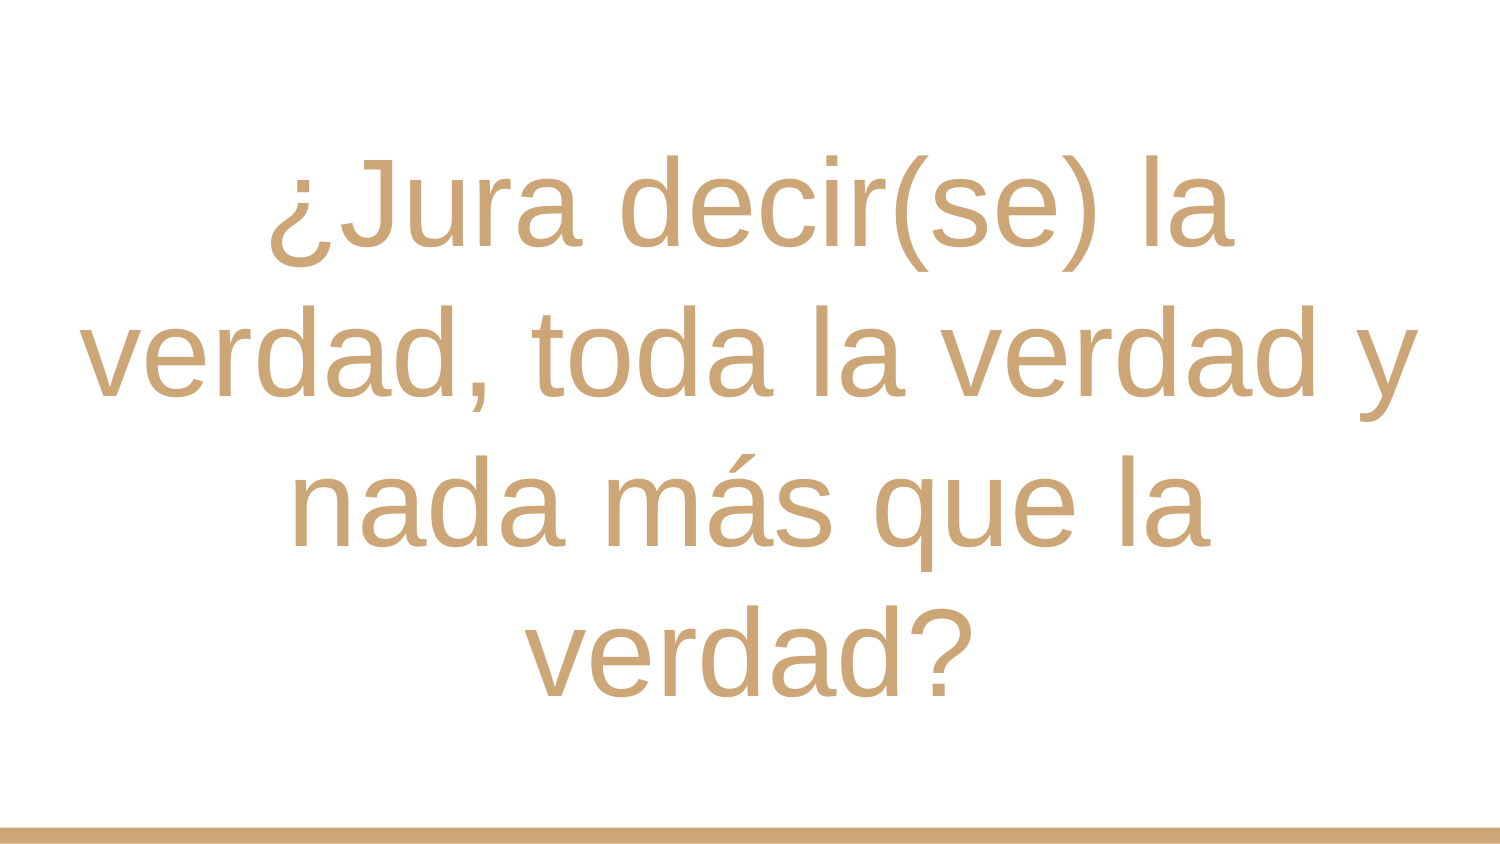

# ¿Jura decir(se) la verdad, toda la verdad y nada más que la verdad?